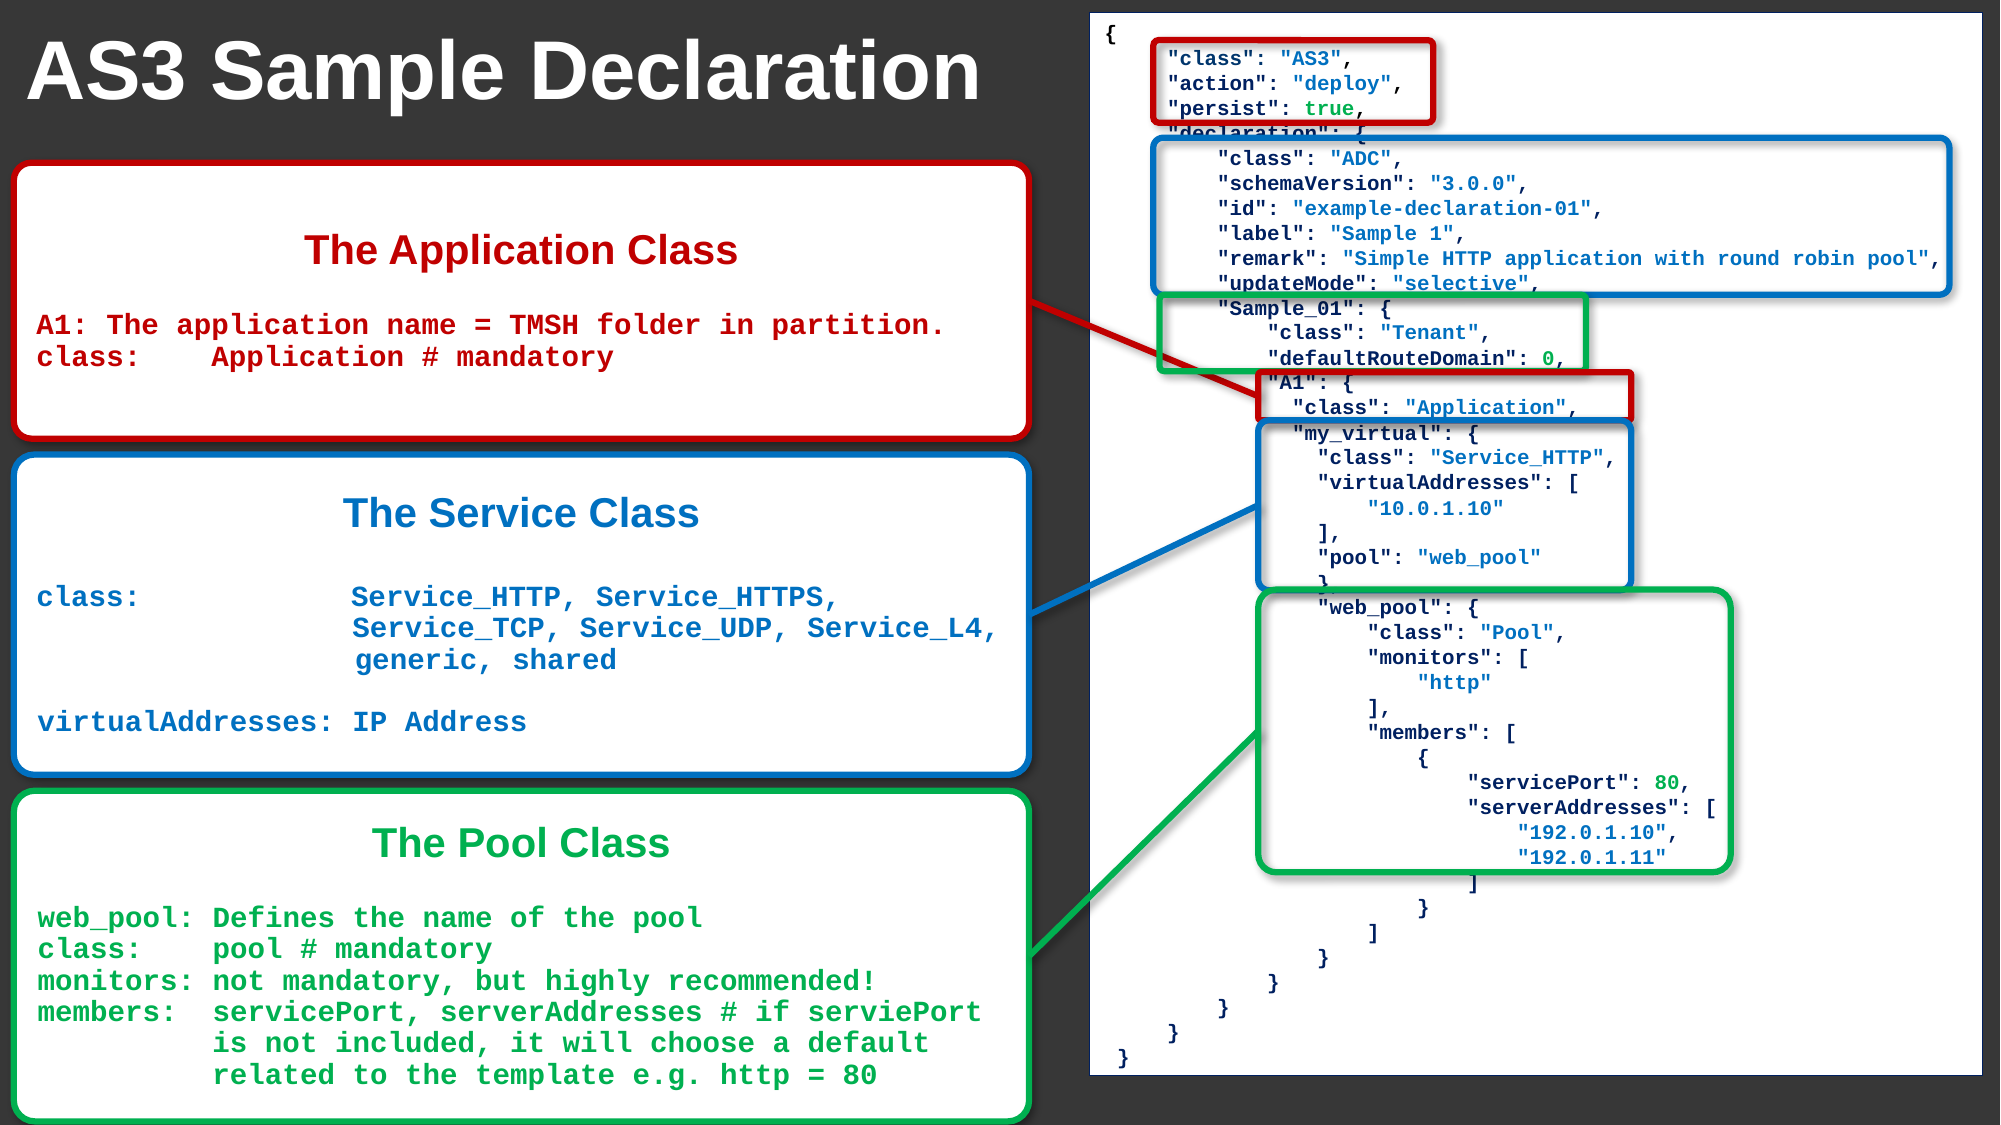

# AS3 Sample Declaration
{
     "class": "AS3",
     "action": "deploy",
     "persist": true,
     "declaration": {
         "class": "ADC",
         "schemaVersion": "3.0.0",
         "id": "example-declaration-01",
         "label": "Sample 1",
         "remark": "Simple HTTP application with round robin pool",
         "updateMode": "selective",
         "Sample_01": {
             "class": "Tenant",
             "defaultRouteDomain": 0,
             "A1": {
               "class": "Application",
               "my_virtual": {
                 "class": "Service_HTTP",
                 "virtualAddresses": [
                     "10.0.1.10"
                 ],
                 "pool": "web_pool"
                 },
                 "web_pool": {
                     "class": "Pool",
                     "monitors": [
                         "http"
                     ],
                     "members": [
                         {
                             "servicePort": 80,
                             "serverAddresses": [
                                 "192.0.1.10",
                                 "192.0.1.11"
                             ]
                         }
                     ]
                 }
             }
         }
     }
 }

The Application Class

 A1: The application name = TMSH folder in partition.
 class:    Application # mandatory

The Service Class

  class:            Service_HTTP, Service_HTTPS,
                   Service_TCP, Service_UDP, Service_L4,
		  generic, shared

 virtualAddresses: IP Address

The Pool Class

 web_pool: Defines the name of the pool
 class:    pool # mandatory
 monitors: not mandatory, but highly recommended!
 members:  servicePort, serverAddresses # if serviePort
           is not included, it will choose a default
           related to the template e.g. http = 80